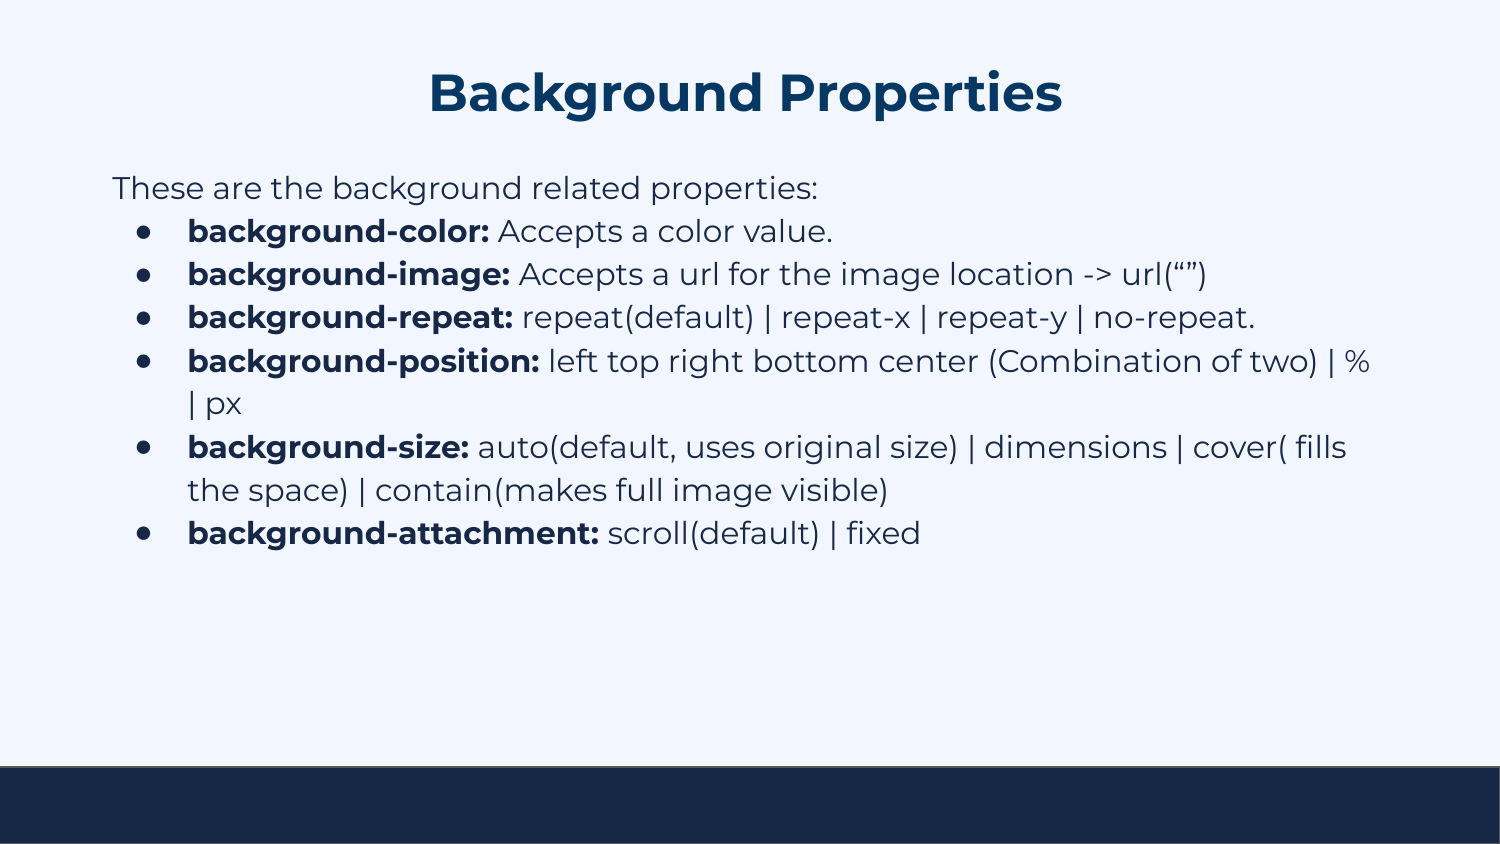

# Background Properties

These are the background related properties:
background-color: Accepts a color value.
background-image: Accepts a url for the image location -> url(“”)
background-repeat: repeat(default) | repeat-x | repeat-y | no-repeat.
background-position: left top right bottom center (Combination of two) | % | px
background-size: auto(default, uses original size) | dimensions | cover( fills the space) | contain(makes full image visible)
background-attachment: scroll(default) | fixed